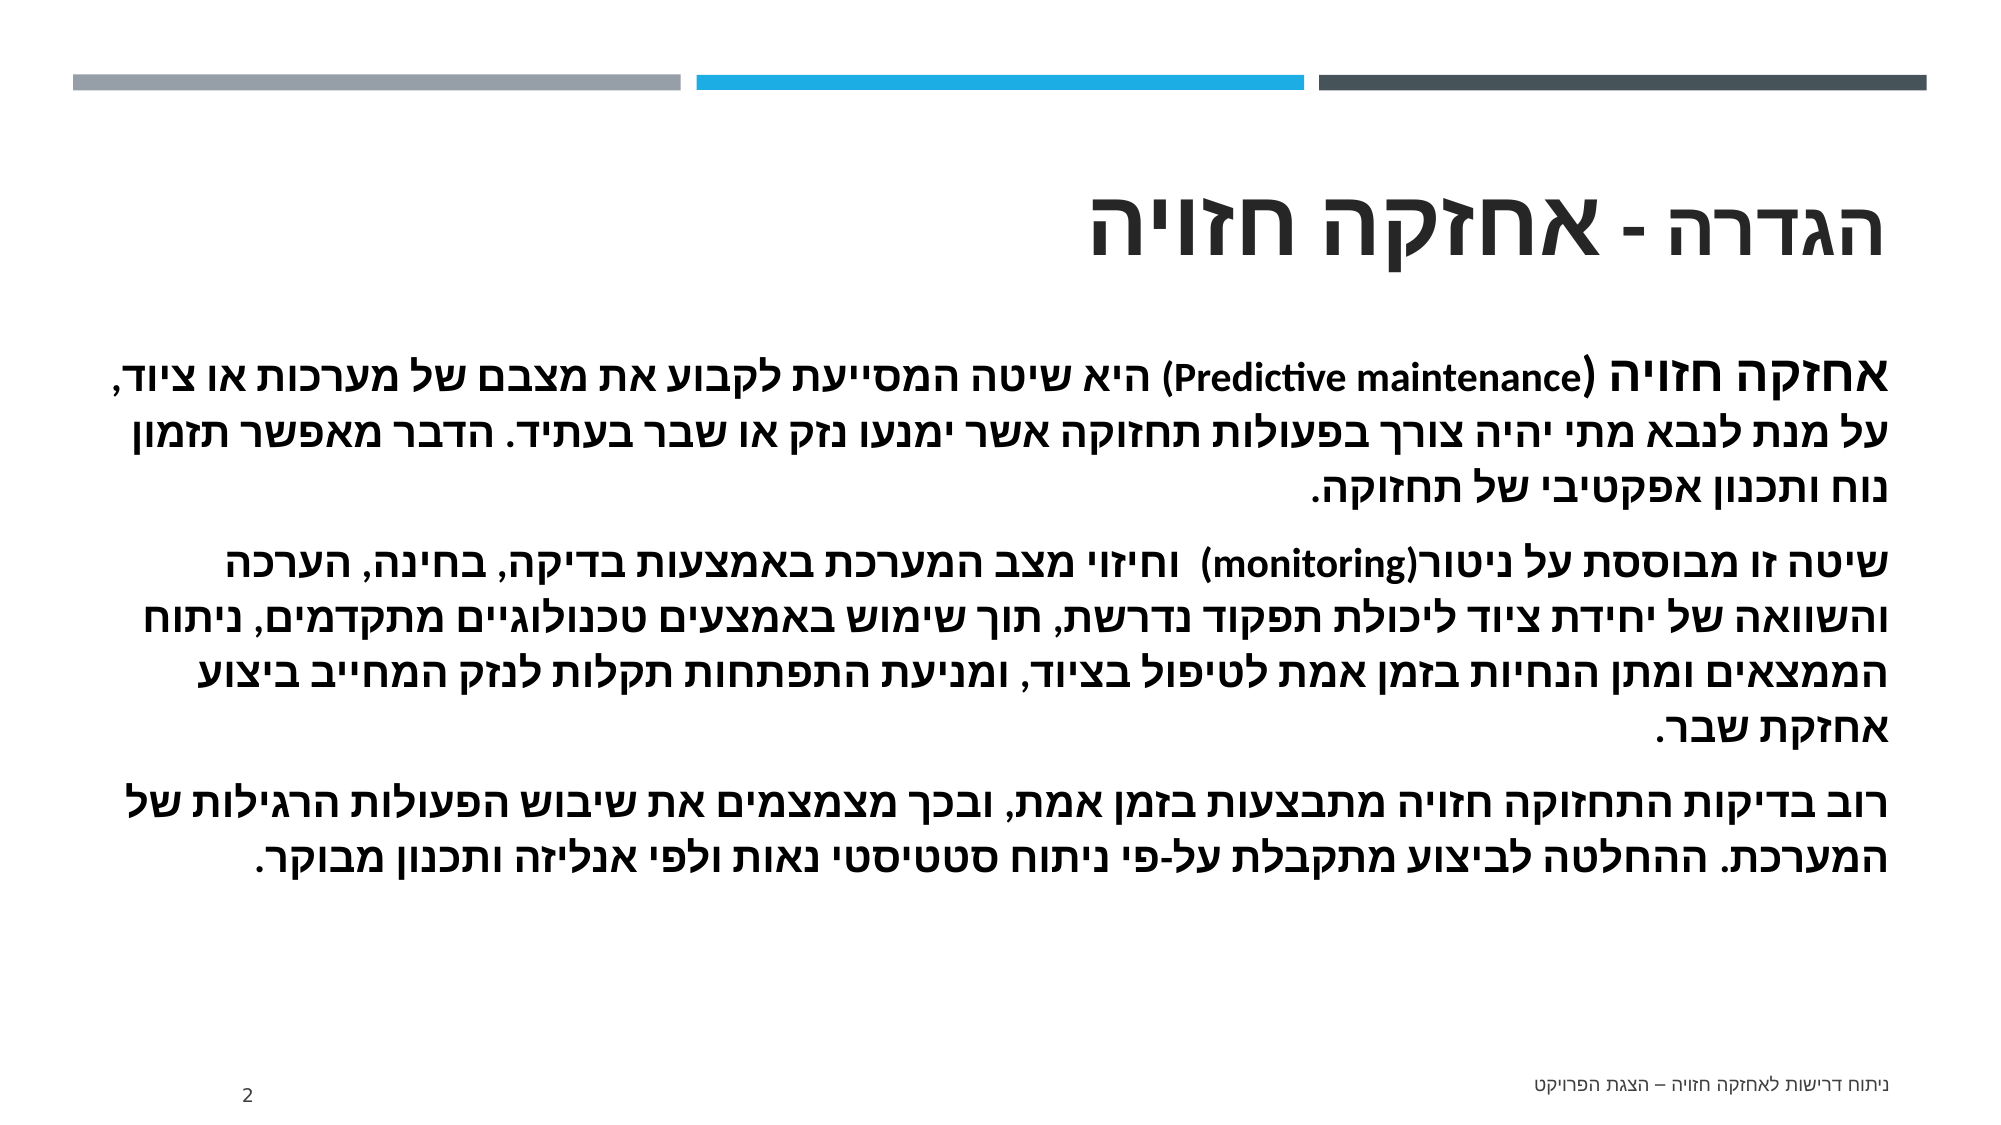

# הגדרה - אחזקה חזויה
אחזקה חזויה (Predictive maintenance) היא שיטה המסייעת לקבוע את מצבם של מערכות או ציוד, על מנת לנבא מתי יהיה צורך בפעולות תחזוקה אשר ימנעו נזק או שבר בעתיד. הדבר מאפשר תזמון נוח ותכנון אפקטיבי של תחזוקה.
שיטה זו מבוססת על ניטור(monitoring)  וחיזוי מצב המערכת באמצעות בדיקה, בחינה, הערכה והשוואה של יחידת ציוד ליכולת תפקוד נדרשת, תוך שימוש באמצעים טכנולוגיים מתקדמים, ניתוח הממצאים ומתן הנחיות בזמן אמת לטיפול בציוד, ומניעת התפתחות תקלות לנזק המחייב ביצוע אחזקת שבר.
רוב בדיקות התחזוקה חזויה מתבצעות בזמן אמת, ובכך מצמצמים את שיבוש הפעולות הרגילות של המערכת. ההחלטה לביצוע מתקבלת על-פי ניתוח סטטיסטי נאות ולפי אנליזה ותכנון מבוקר.